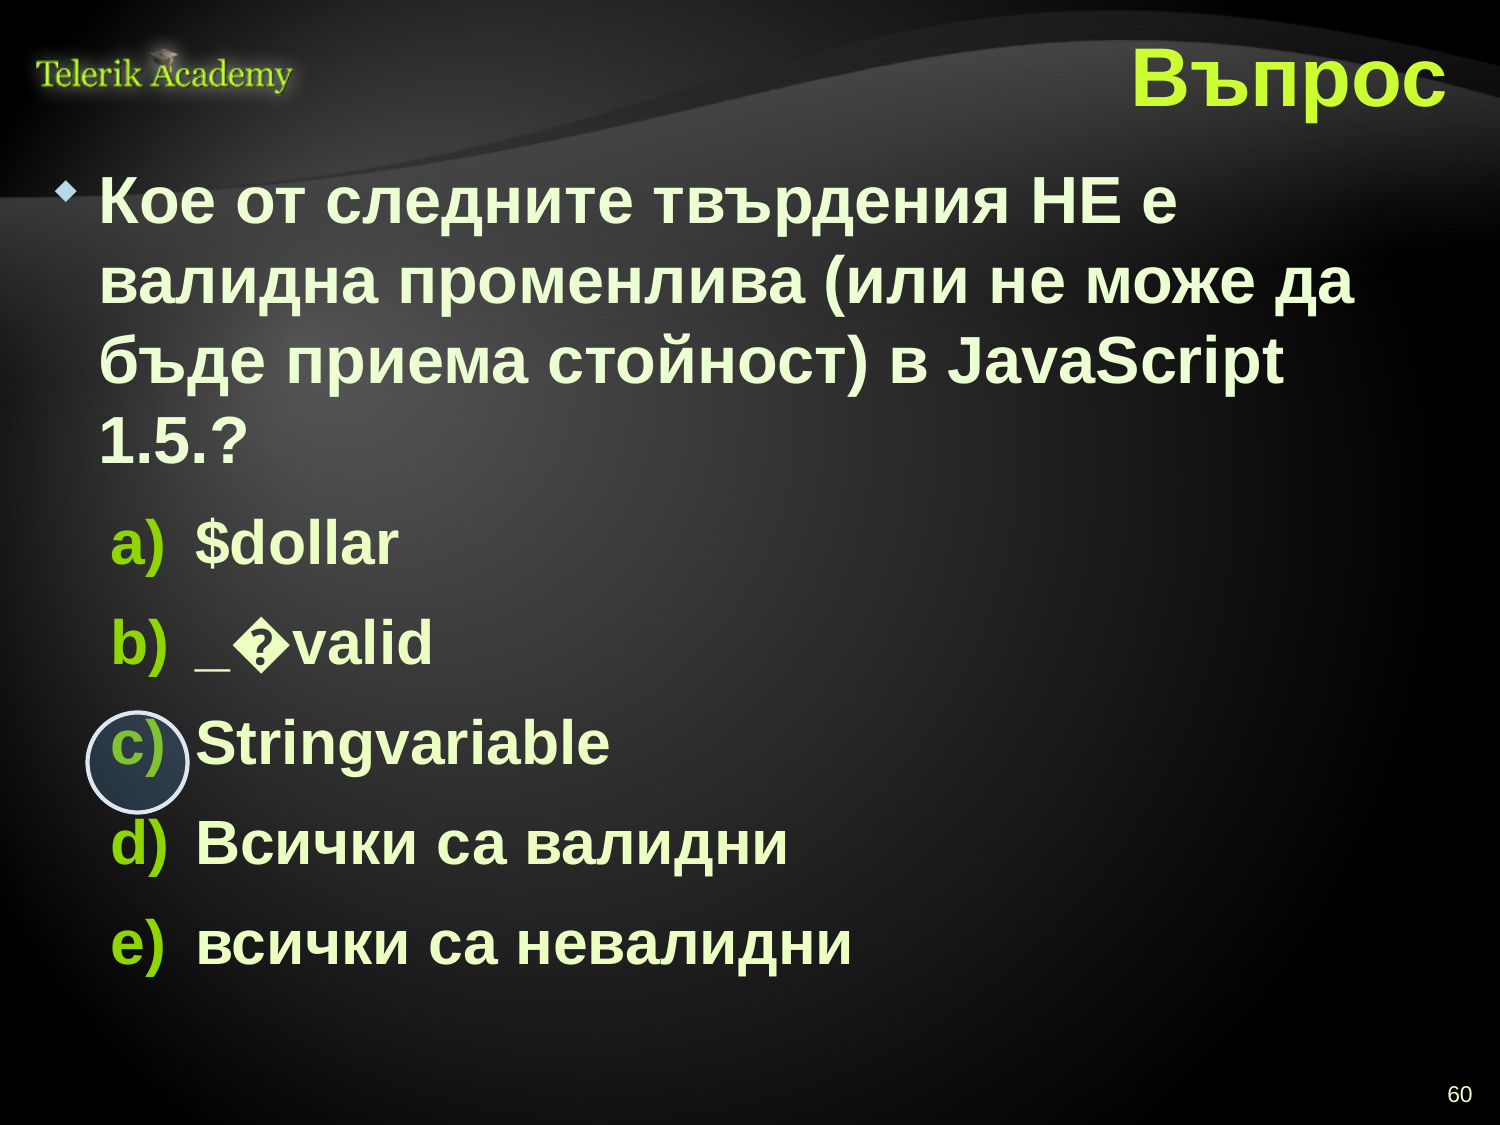

# Въпрос
Кое от следните твърдения НЕ е валидна променлива (или не може да бъде приема стойност) в JavaScript 1.5.?
$dollar
_�valid
Stringvariable
Всички са валидни
всички са невалидни

60